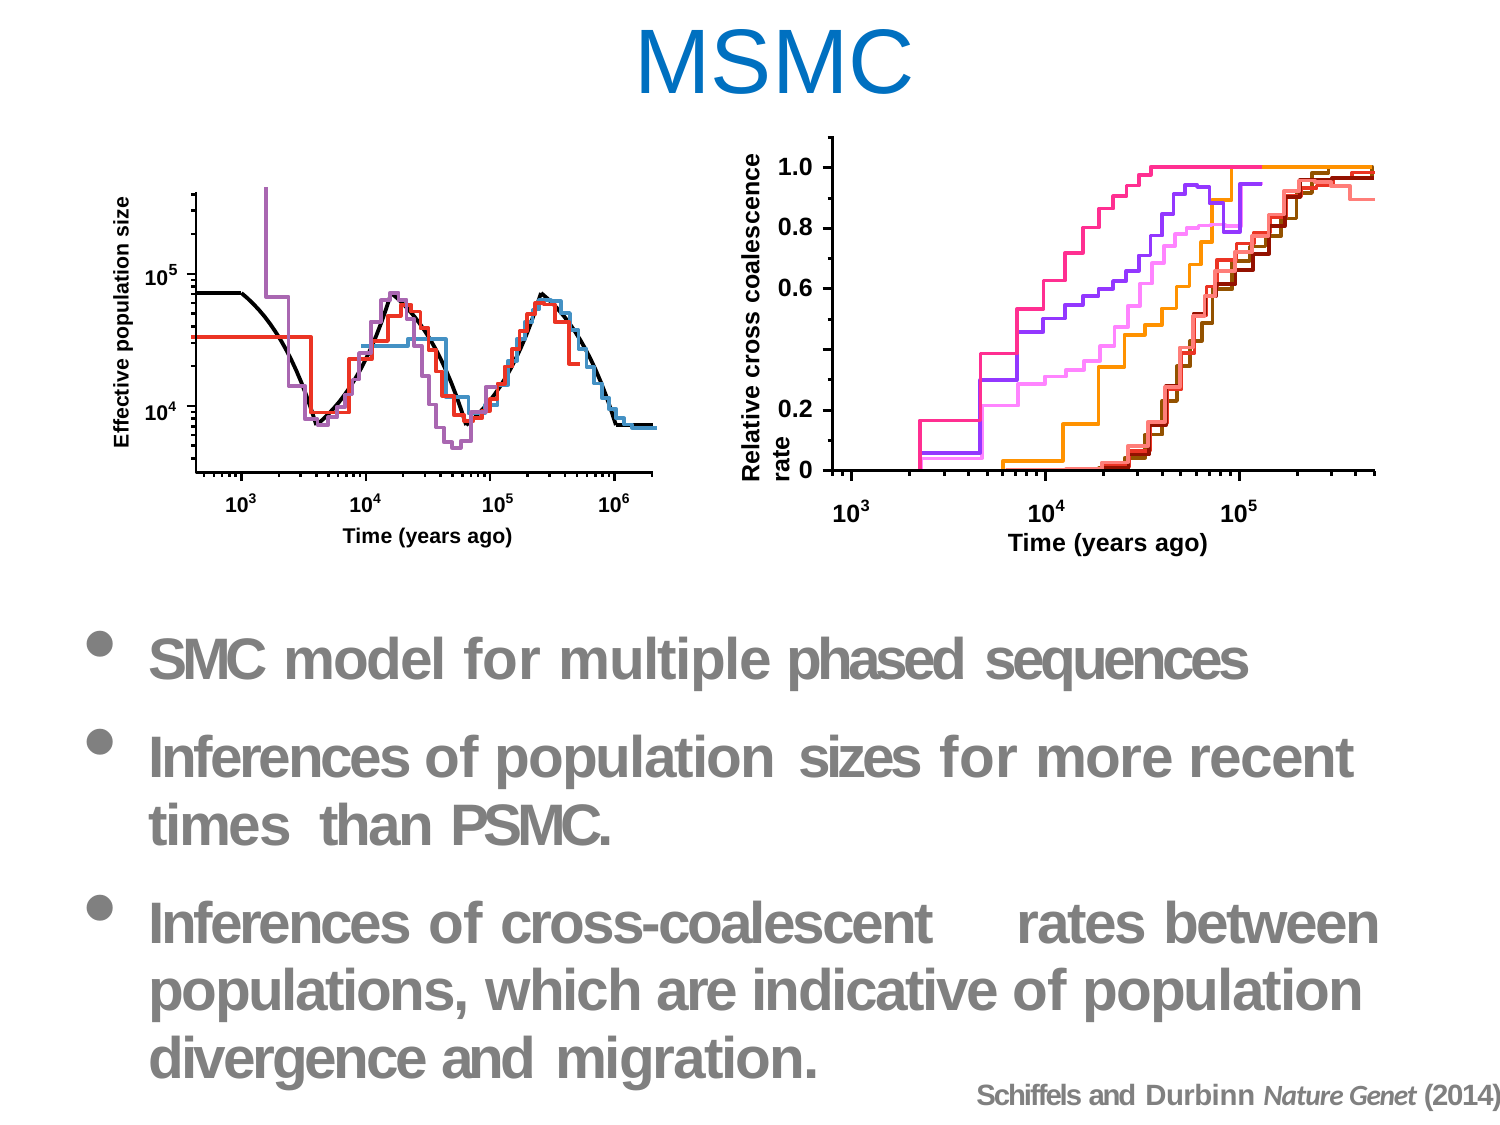

# MSMC
Effective population size
Relative cross coalescence rate

1.0

0.8

5

10
0.6

0.2
104

0

104	105
Time (years ago)
103
106
105
103	104
Time (years ago)
SMC model for multiple phased sequences
Inferences of population sizes for more recent times  than PSMC.
Inferences of cross-coalescent	rates between populations, which are indicative of population  divergence and migration.

Schiffels and Durbinn Nature Genet (2014)